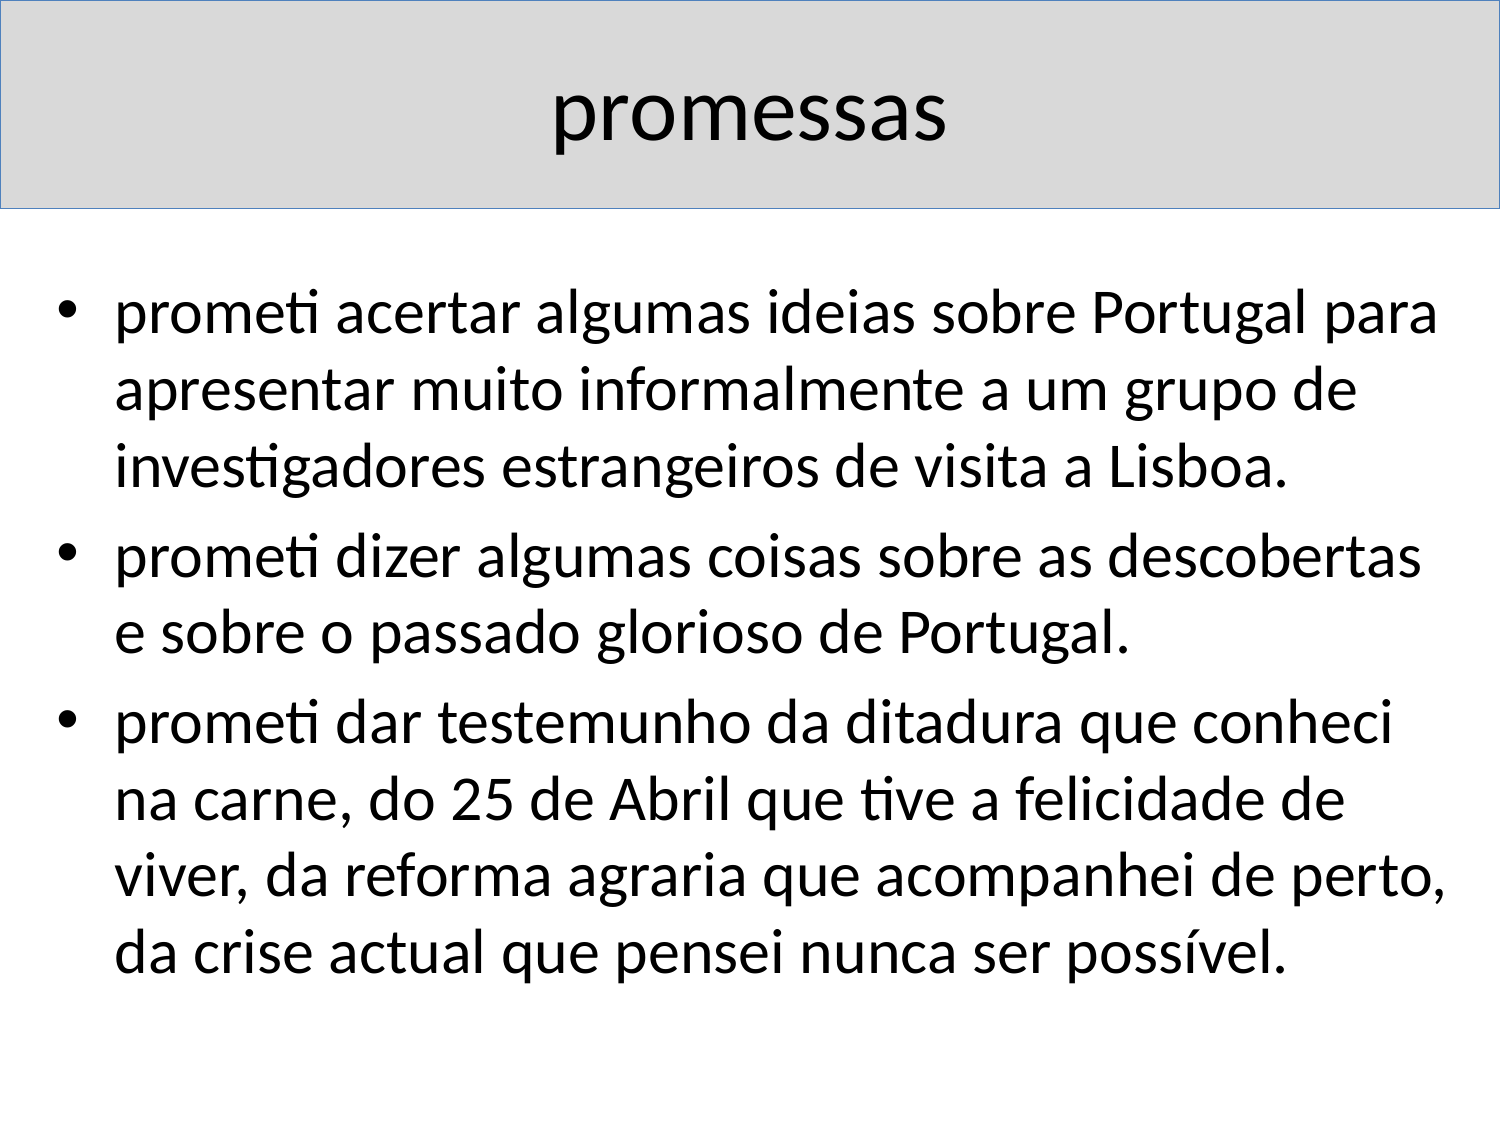

# promessas
prometi acertar algumas ideias sobre Portugal para apresentar muito informalmente a um grupo de investigadores estrangeiros de visita a Lisboa.
prometi dizer algumas coisas sobre as descobertas e sobre o passado glorioso de Portugal.
prometi dar testemunho da ditadura que conheci na carne, do 25 de Abril que tive a felicidade de viver, da reforma agraria que acompanhei de perto, da crise actual que pensei nunca ser possível.